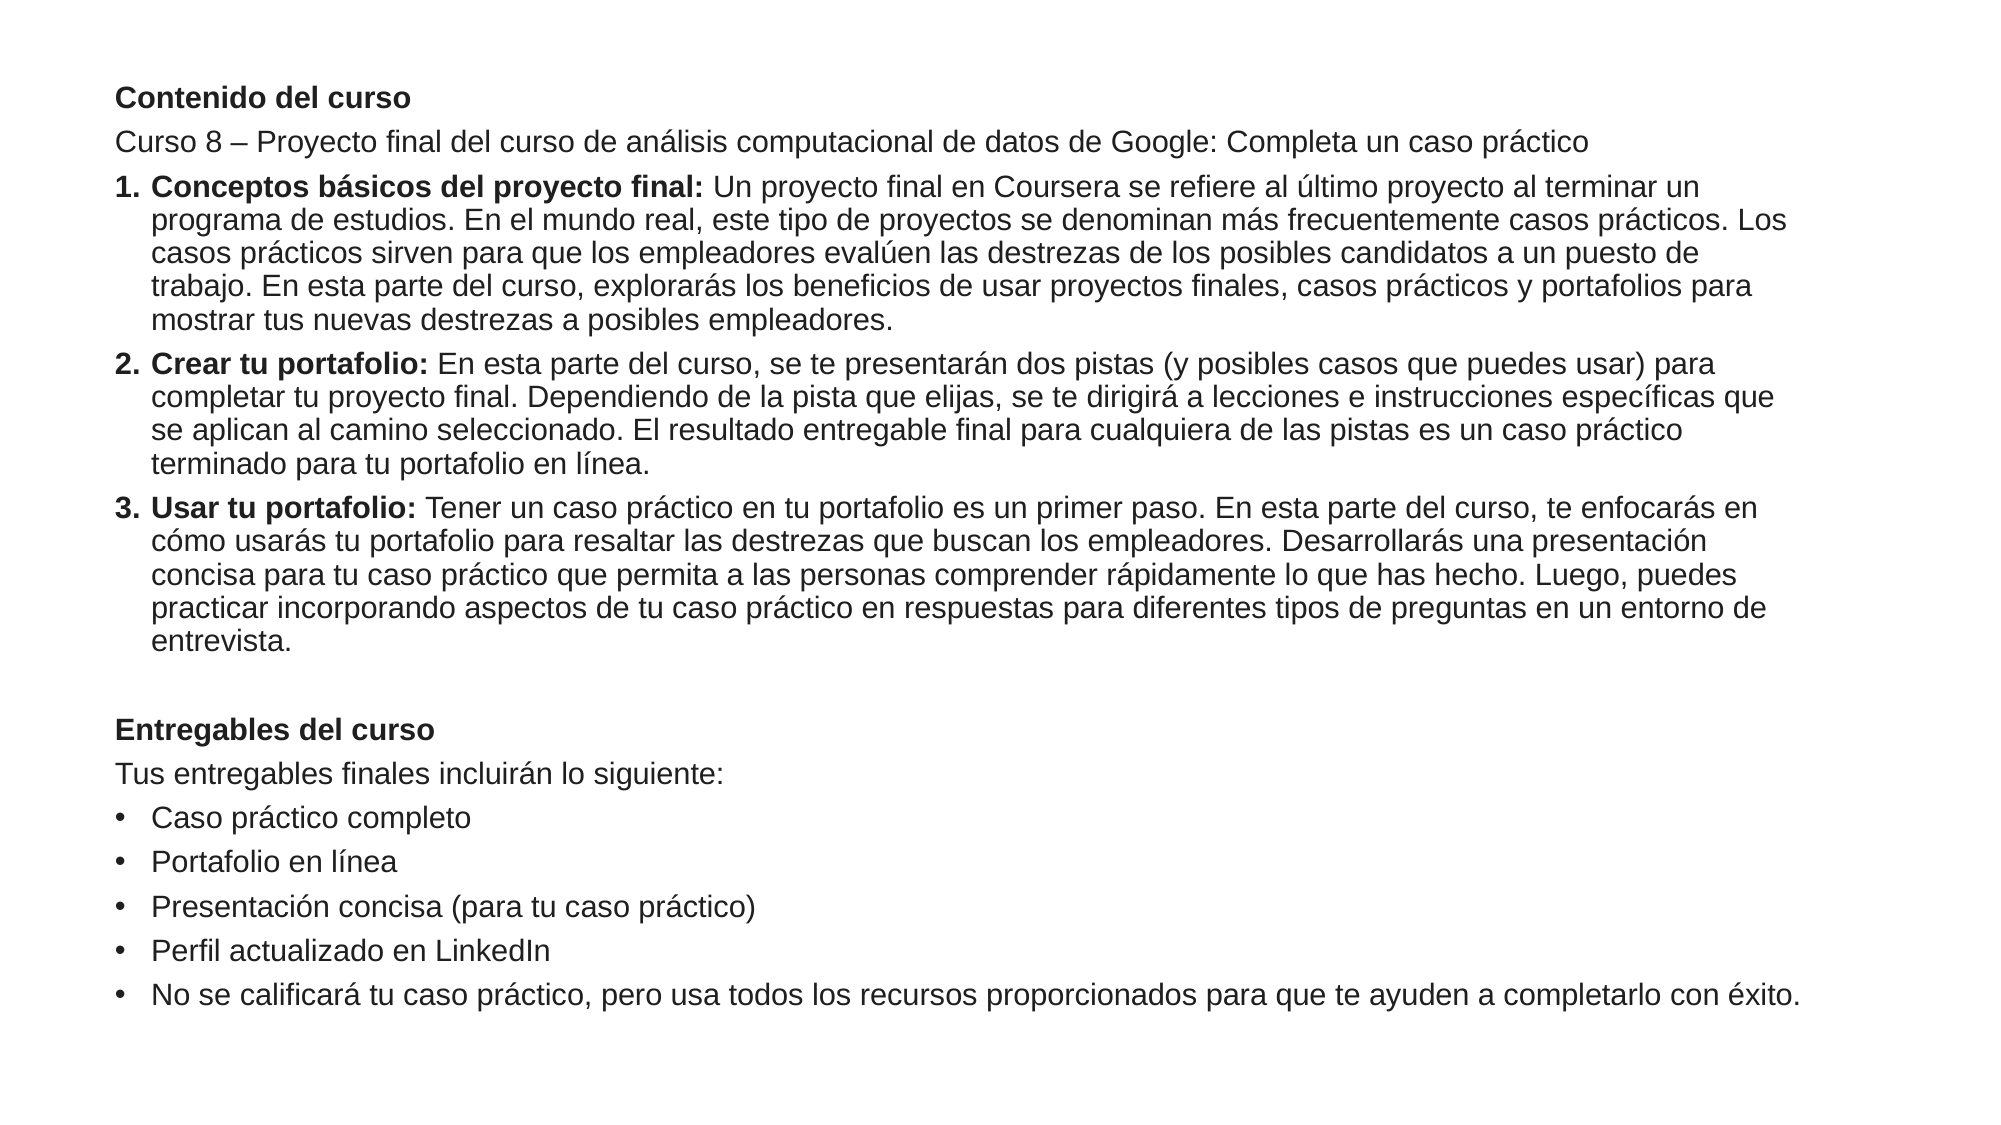

Contenido del curso
Curso 8 – Proyecto final del curso de análisis computacional de datos de Google: Completa un caso práctico
Conceptos básicos del proyecto final: Un proyecto final en Coursera se refiere al último proyecto al terminar un programa de estudios. En el mundo real, este tipo de proyectos se denominan más frecuentemente casos prácticos. Los casos prácticos sirven para que los empleadores evalúen las destrezas de los posibles candidatos a un puesto de trabajo. En esta parte del curso, explorarás los beneficios de usar proyectos finales, casos prácticos y portafolios para mostrar tus nuevas destrezas a posibles empleadores.
Crear tu portafolio: En esta parte del curso, se te presentarán dos pistas (y posibles casos que puedes usar) para completar tu proyecto final. Dependiendo de la pista que elijas, se te dirigirá a lecciones e instrucciones específicas que se aplican al camino seleccionado. El resultado entregable final para cualquiera de las pistas es un caso práctico terminado para tu portafolio en línea.
Usar tu portafolio: Tener un caso práctico en tu portafolio es un primer paso. En esta parte del curso, te enfocarás en cómo usarás tu portafolio para resaltar las destrezas que buscan los empleadores. Desarrollarás una presentación concisa para tu caso práctico que permita a las personas comprender rápidamente lo que has hecho. Luego, puedes practicar incorporando aspectos de tu caso práctico en respuestas para diferentes tipos de preguntas en un entorno de entrevista.

Entregables del curso
Tus entregables finales incluirán lo siguiente:
Caso práctico completo
Portafolio en línea
Presentación concisa (para tu caso práctico)
Perfil actualizado en LinkedIn
No se calificará tu caso práctico, pero usa todos los recursos proporcionados para que te ayuden a completarlo con éxito.